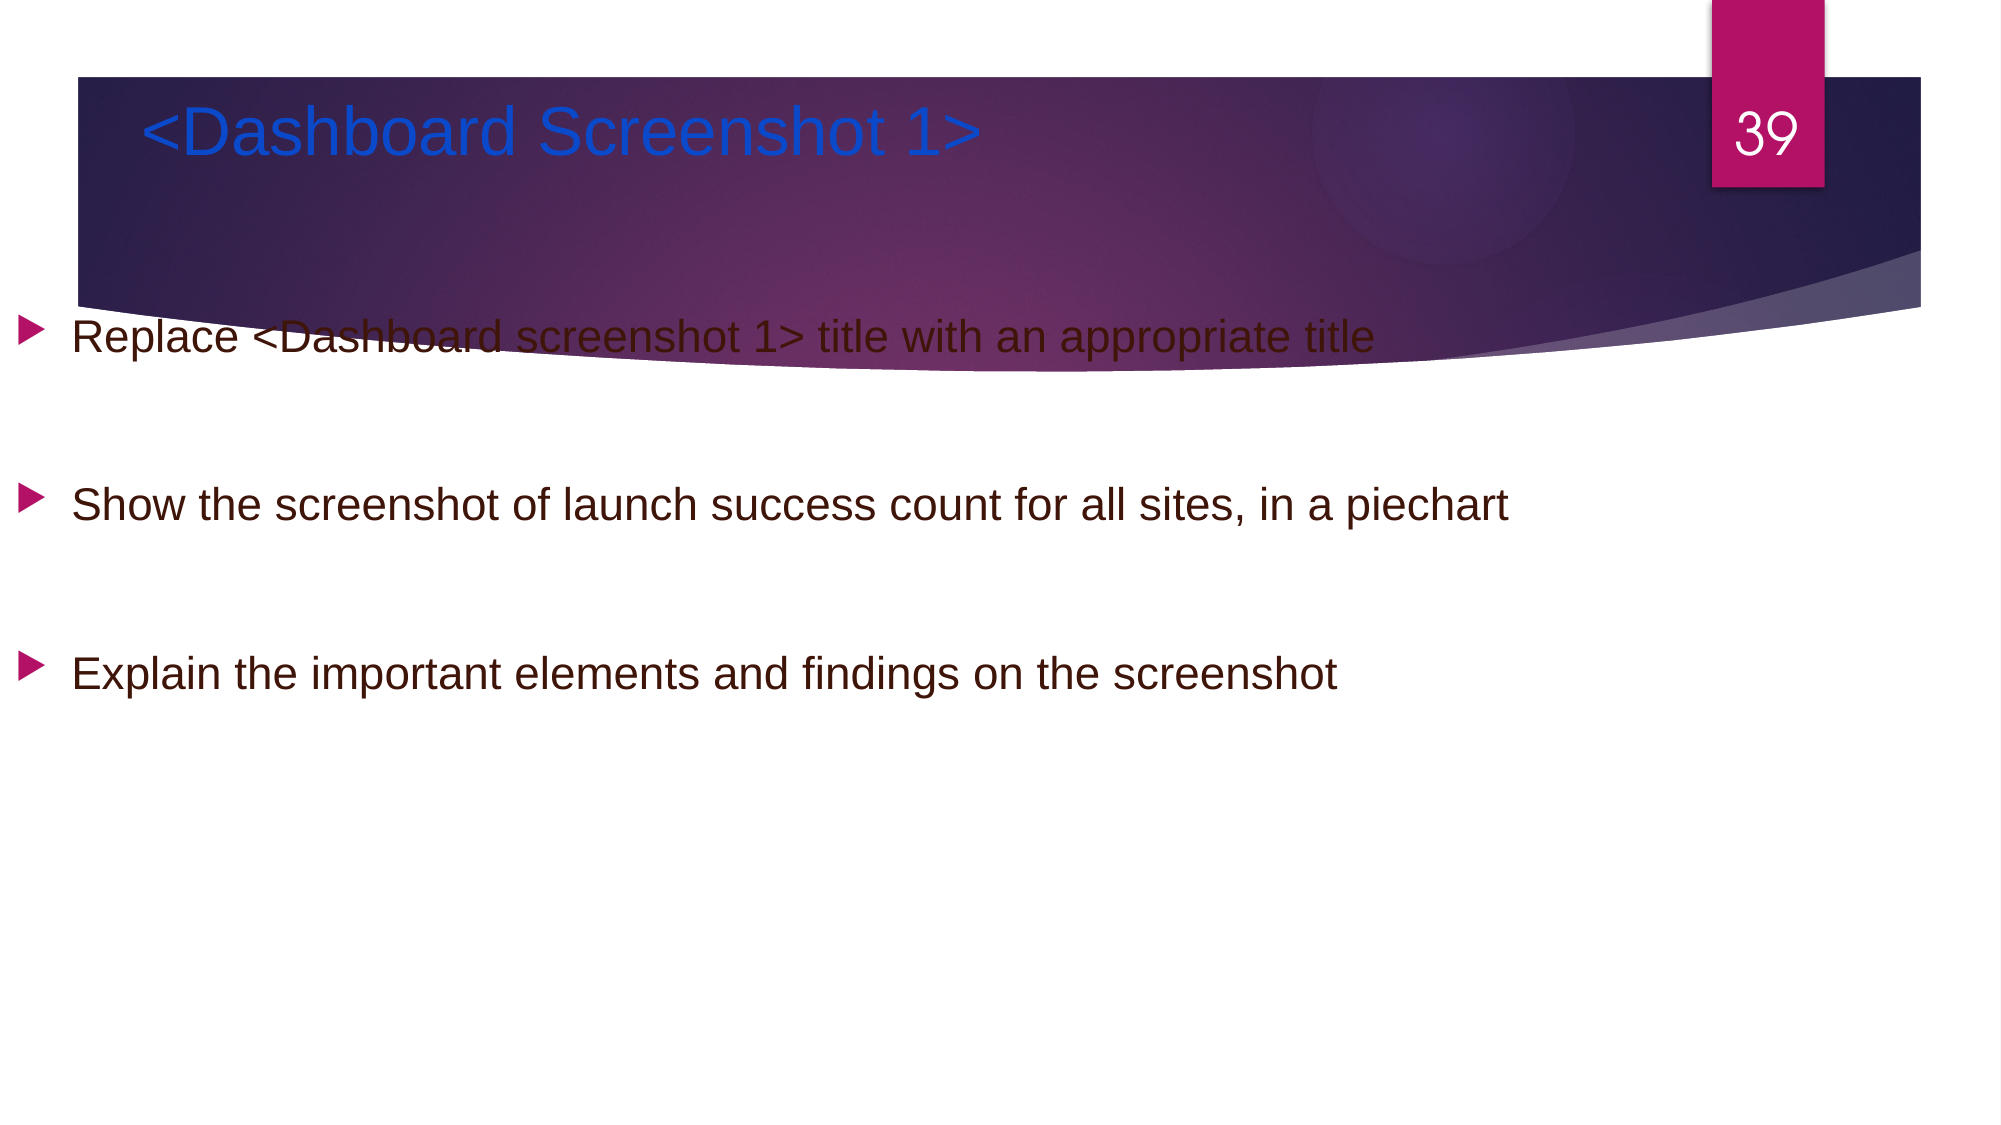

39
<Dashboard Screenshot 1>
Replace <Dashboard screenshot 1> title with an appropriate title

Show the screenshot of launch success count for all sites, in a piechart

Explain the important elements and findings on the screenshot